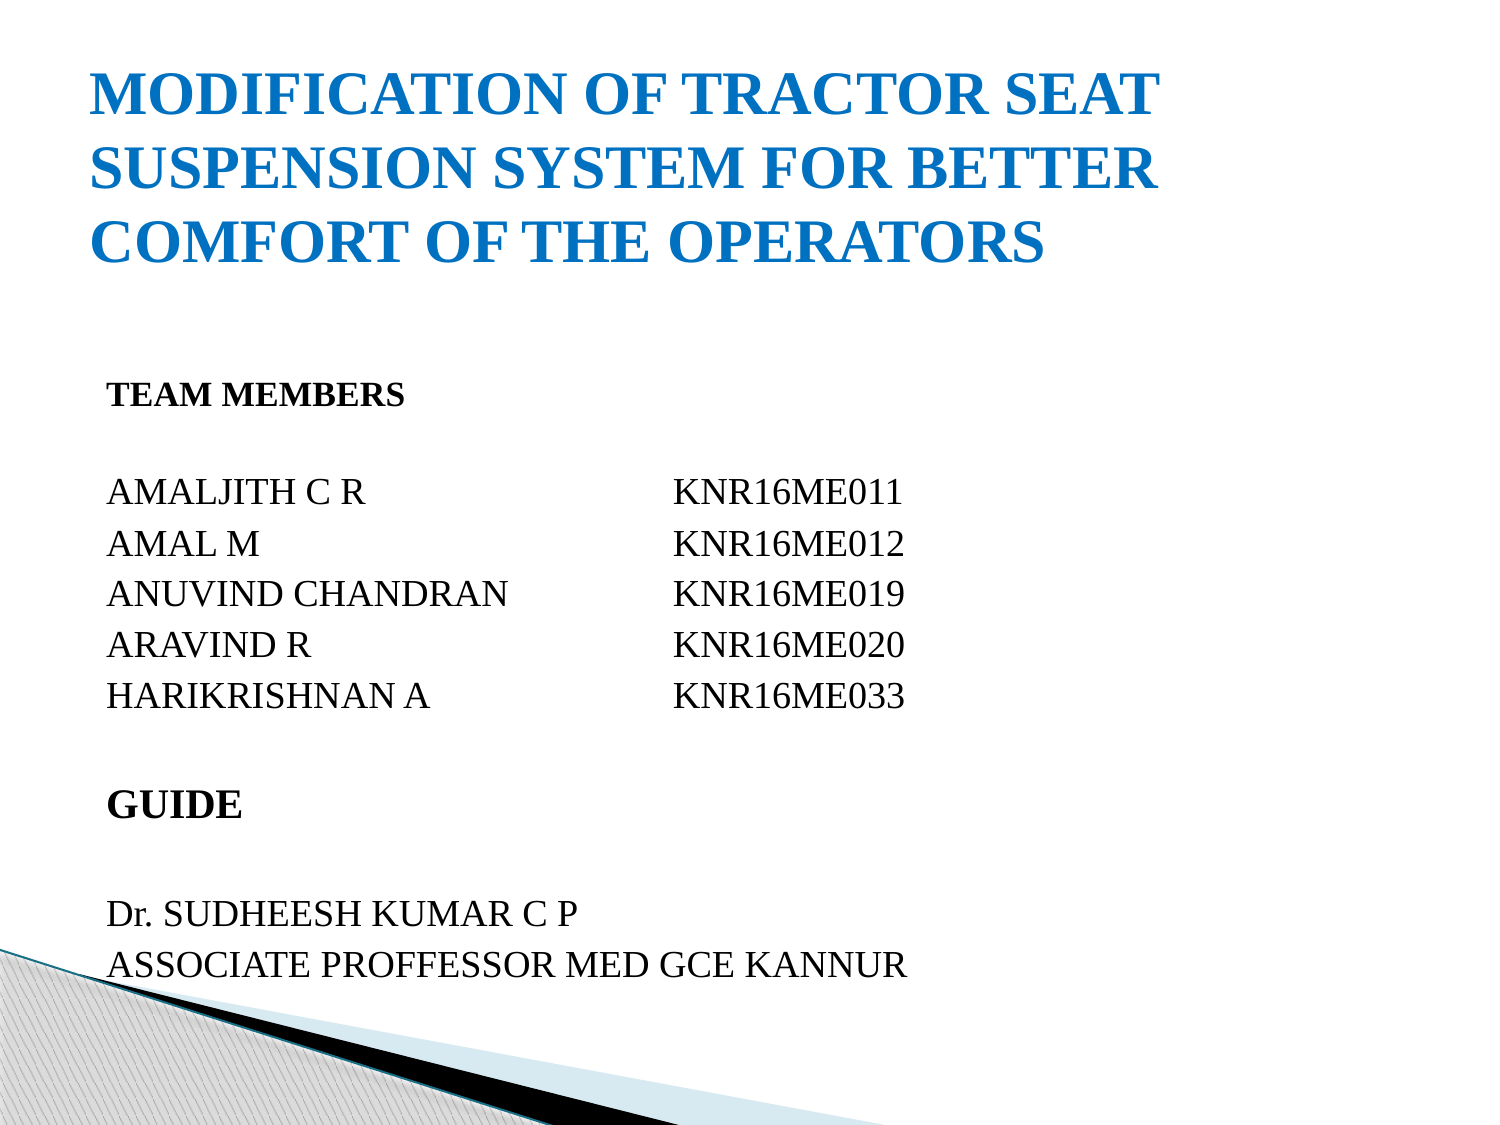

# MODIFICATION OF TRACTOR SEAT SUSPENSION SYSTEM FOR BETTER COMFORT OF THE OPERATORS

TEAM MEMBERS

AMALJITH C R                       	KNR16ME011
AMAL M                                   	KNR16ME012
ANUVIND CHANDRAN         	KNR16ME019
ARAVIND R                              	KNR16ME020
HARIKRISHNAN A                 	KNR16ME033

GUIDE

Dr. SUDHEESH KUMAR C P
ASSOCIATE PROFFESSOR MED GCE KANNUR